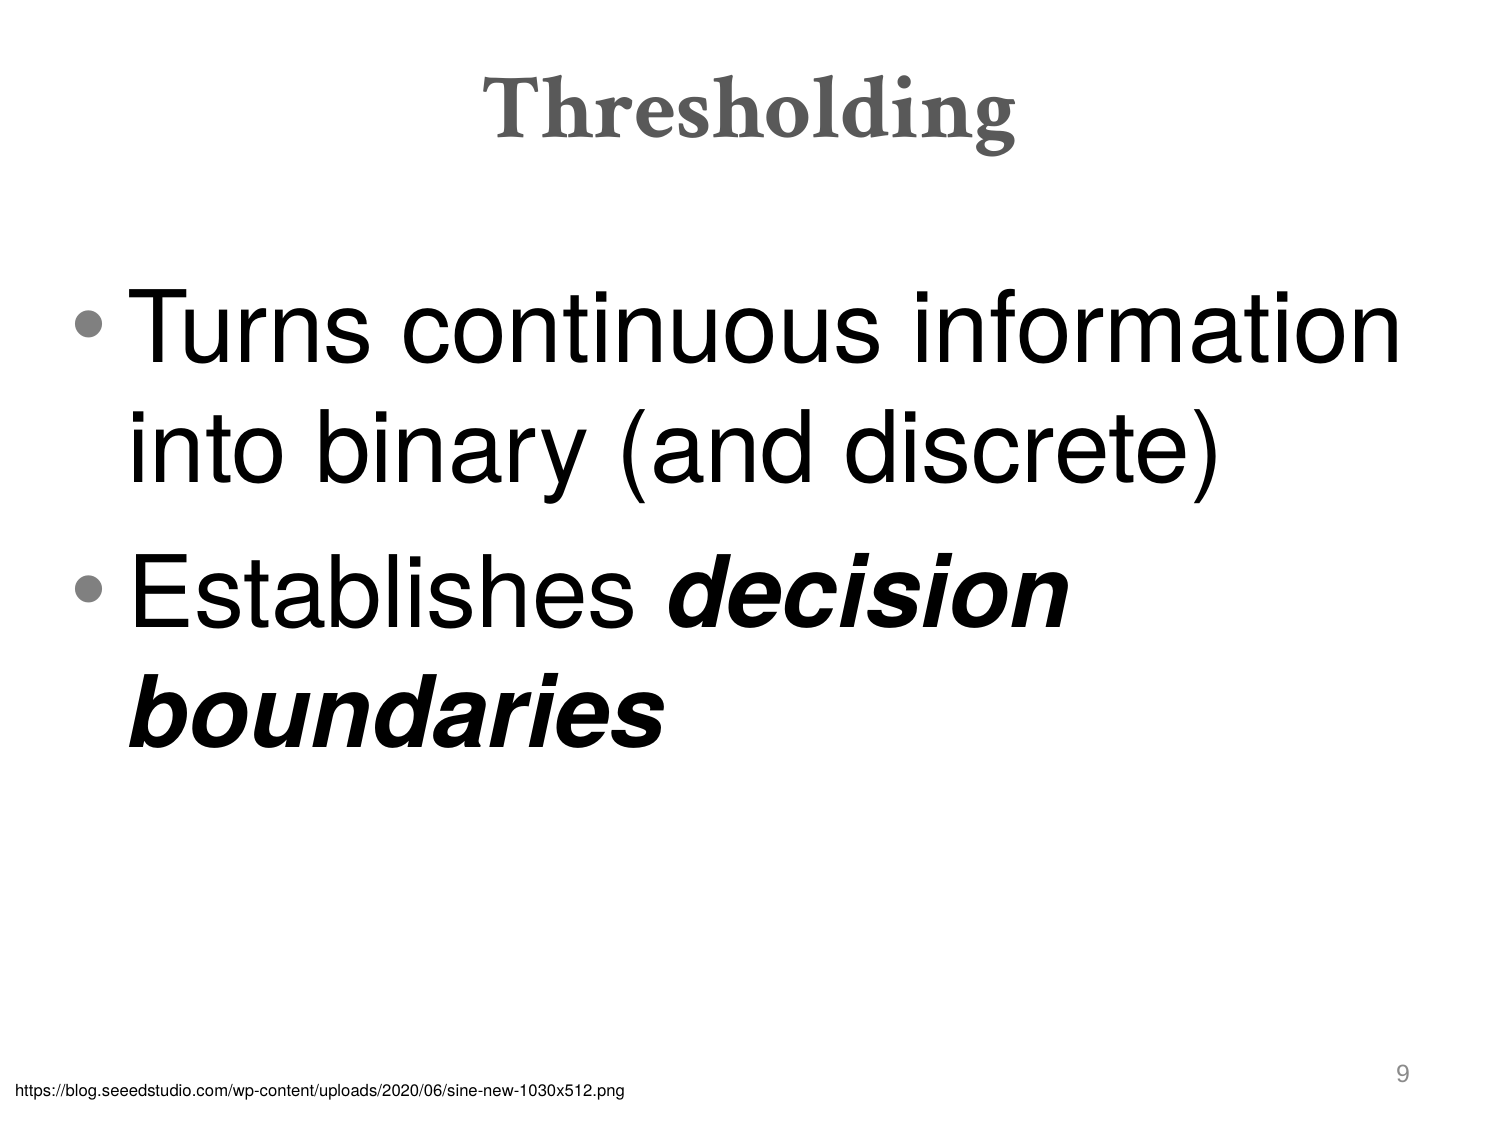

Thresholding
Turns continuous information into binary (and discrete)
Establishes decision boundaries
9
https://blog.seeedstudio.com/wp-content/uploads/2020/06/sine-new-1030x512.png